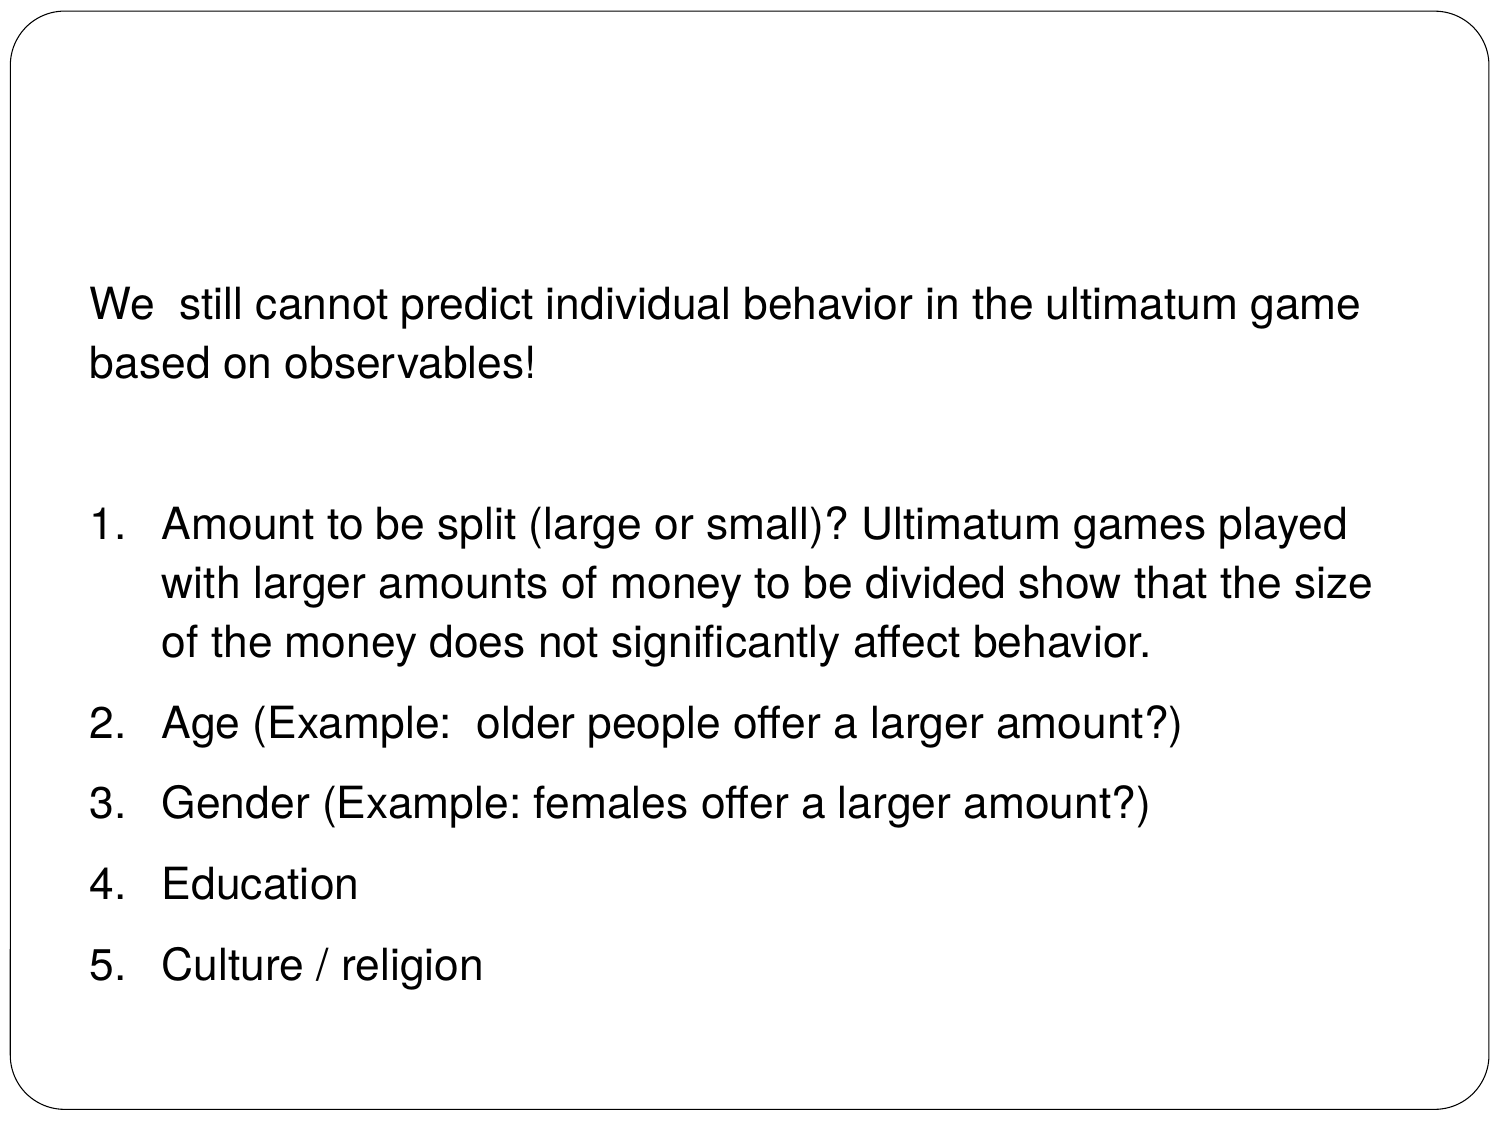

#
We  still cannot predict individual behavior in the ultimatum game based on observables!

Amount to be split (large or small)? Ultimatum games played with larger amounts of money to be divided show that the size of the money does not significantly affect behavior.
Age (Example:  older people offer a larger amount?)
Gender (Example: females offer a larger amount?)
Education
Culture / religion